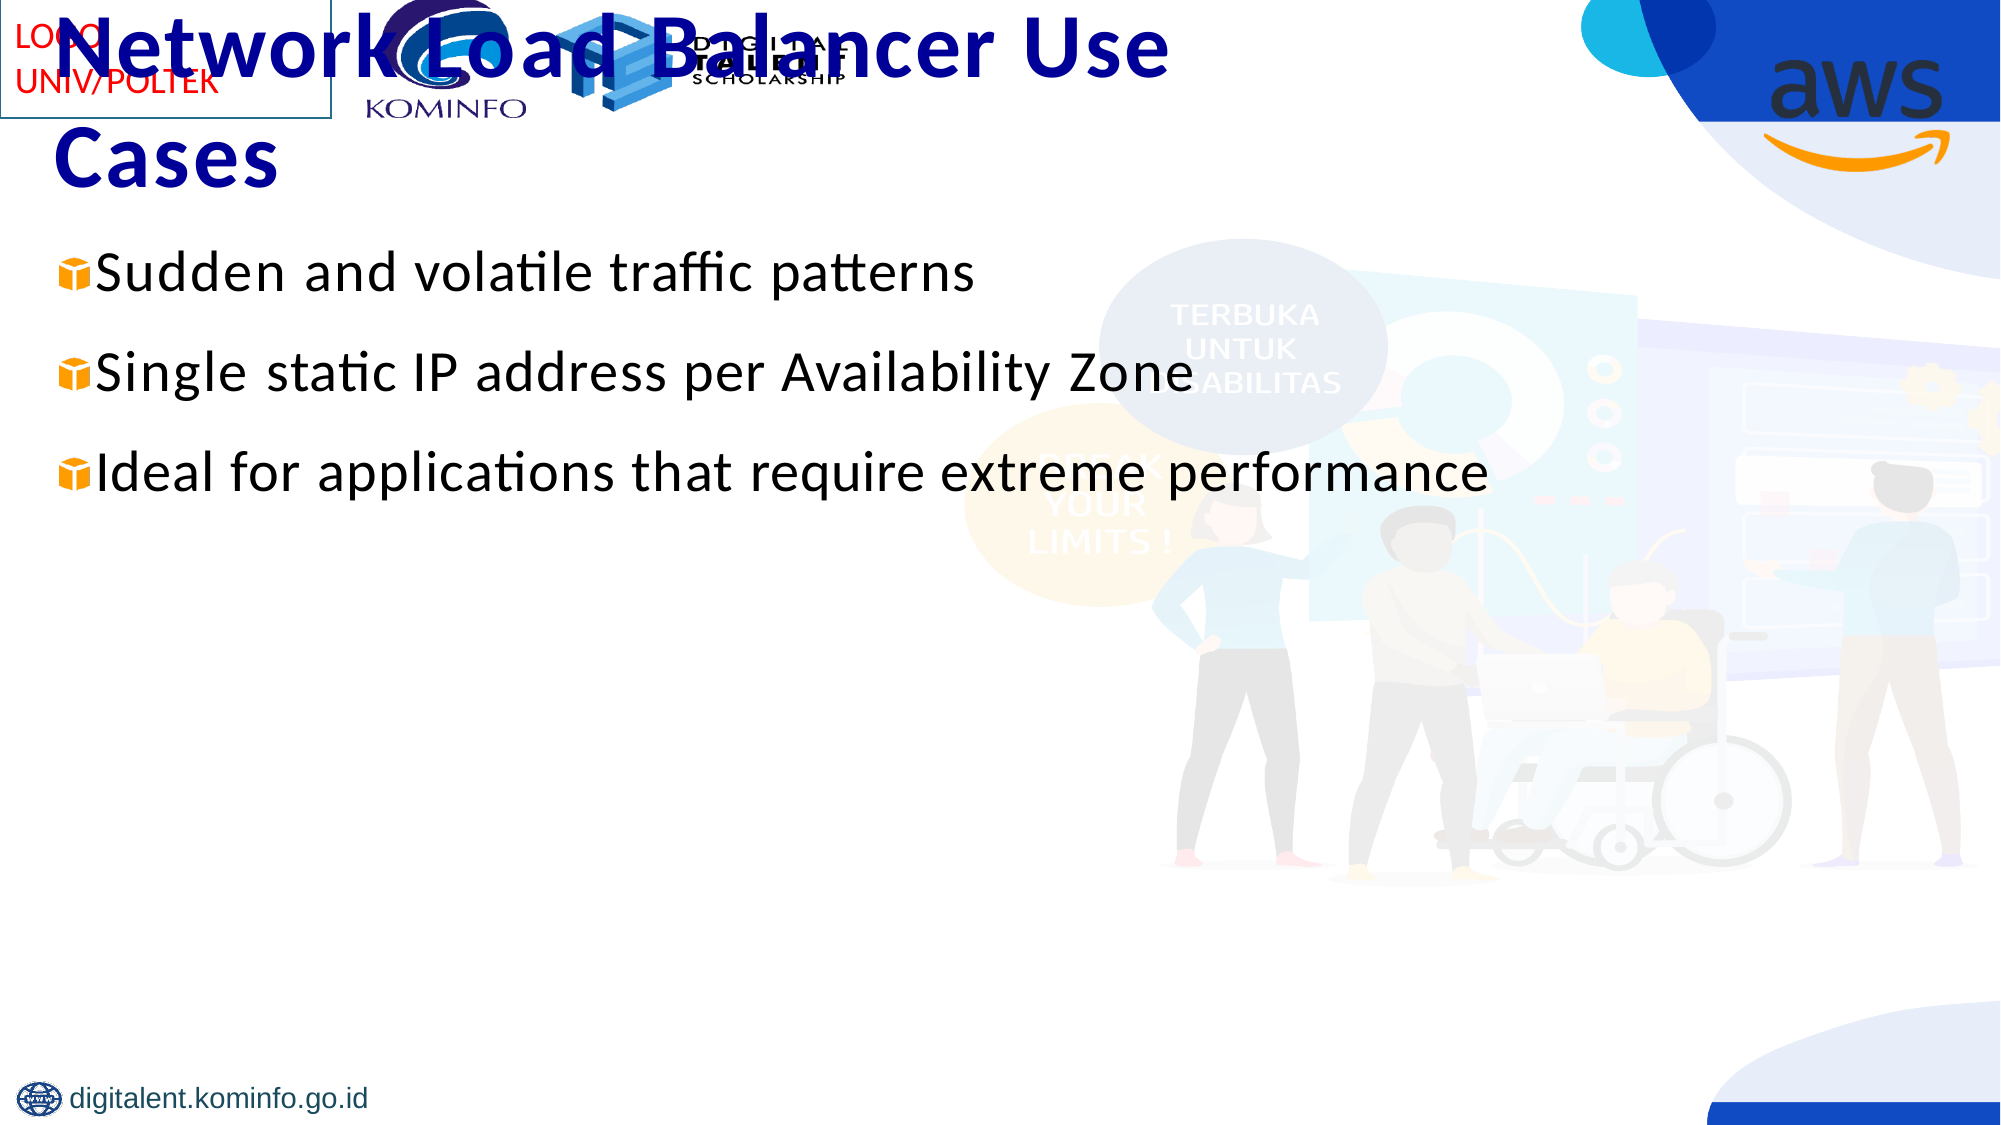

# Network Load Balancer Use Cases

Sudden and volatile traffic patterns
Single static IP address per Availability Zone
Ideal for applications that require extreme performance